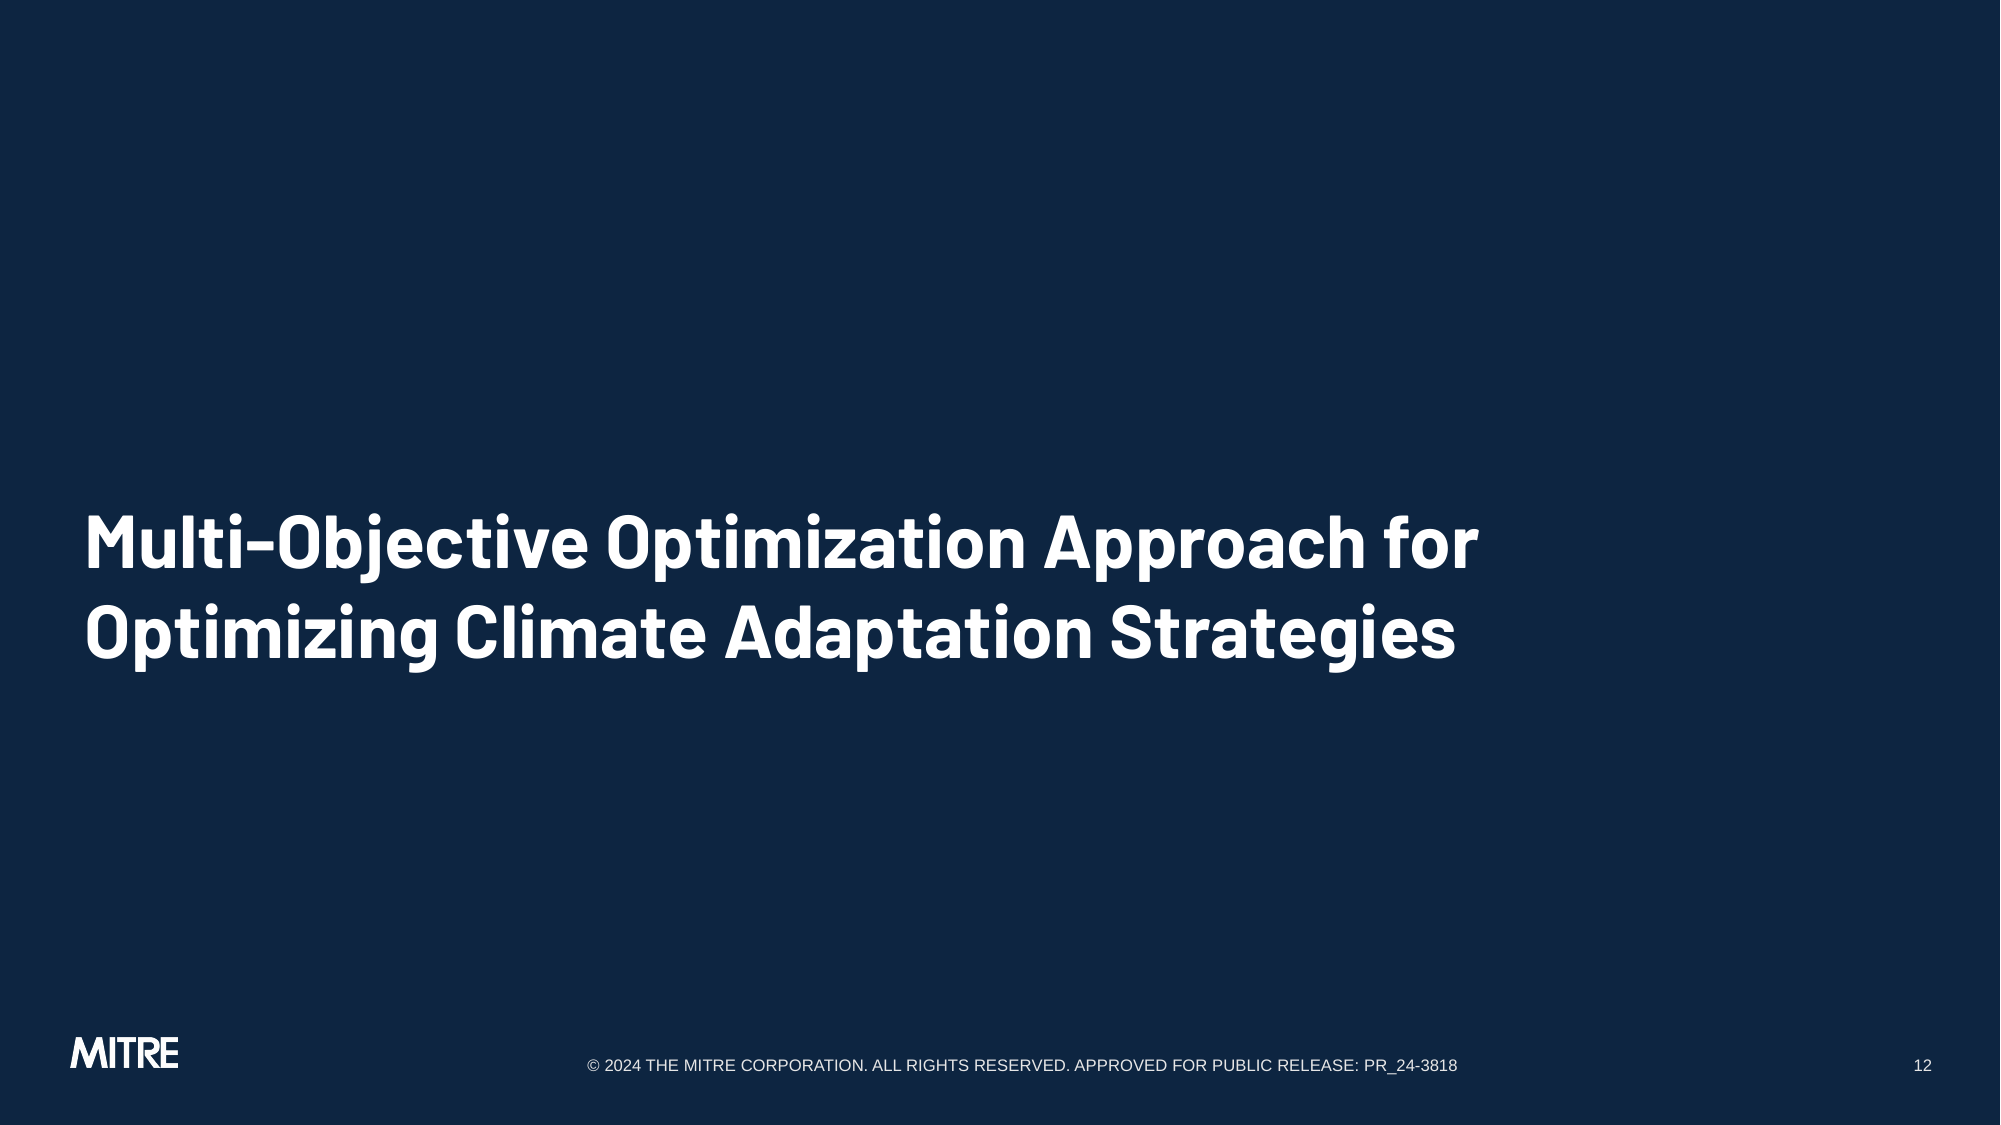

# Multi-Objective Optimization Approach for Optimizing Climate Adaptation Strategies
© 2024 THE MITRE CORPORATION. ALL RIGHTS RESERVED. APPROVED FOR PUBLIC RELEASE: PR_24-3818
12